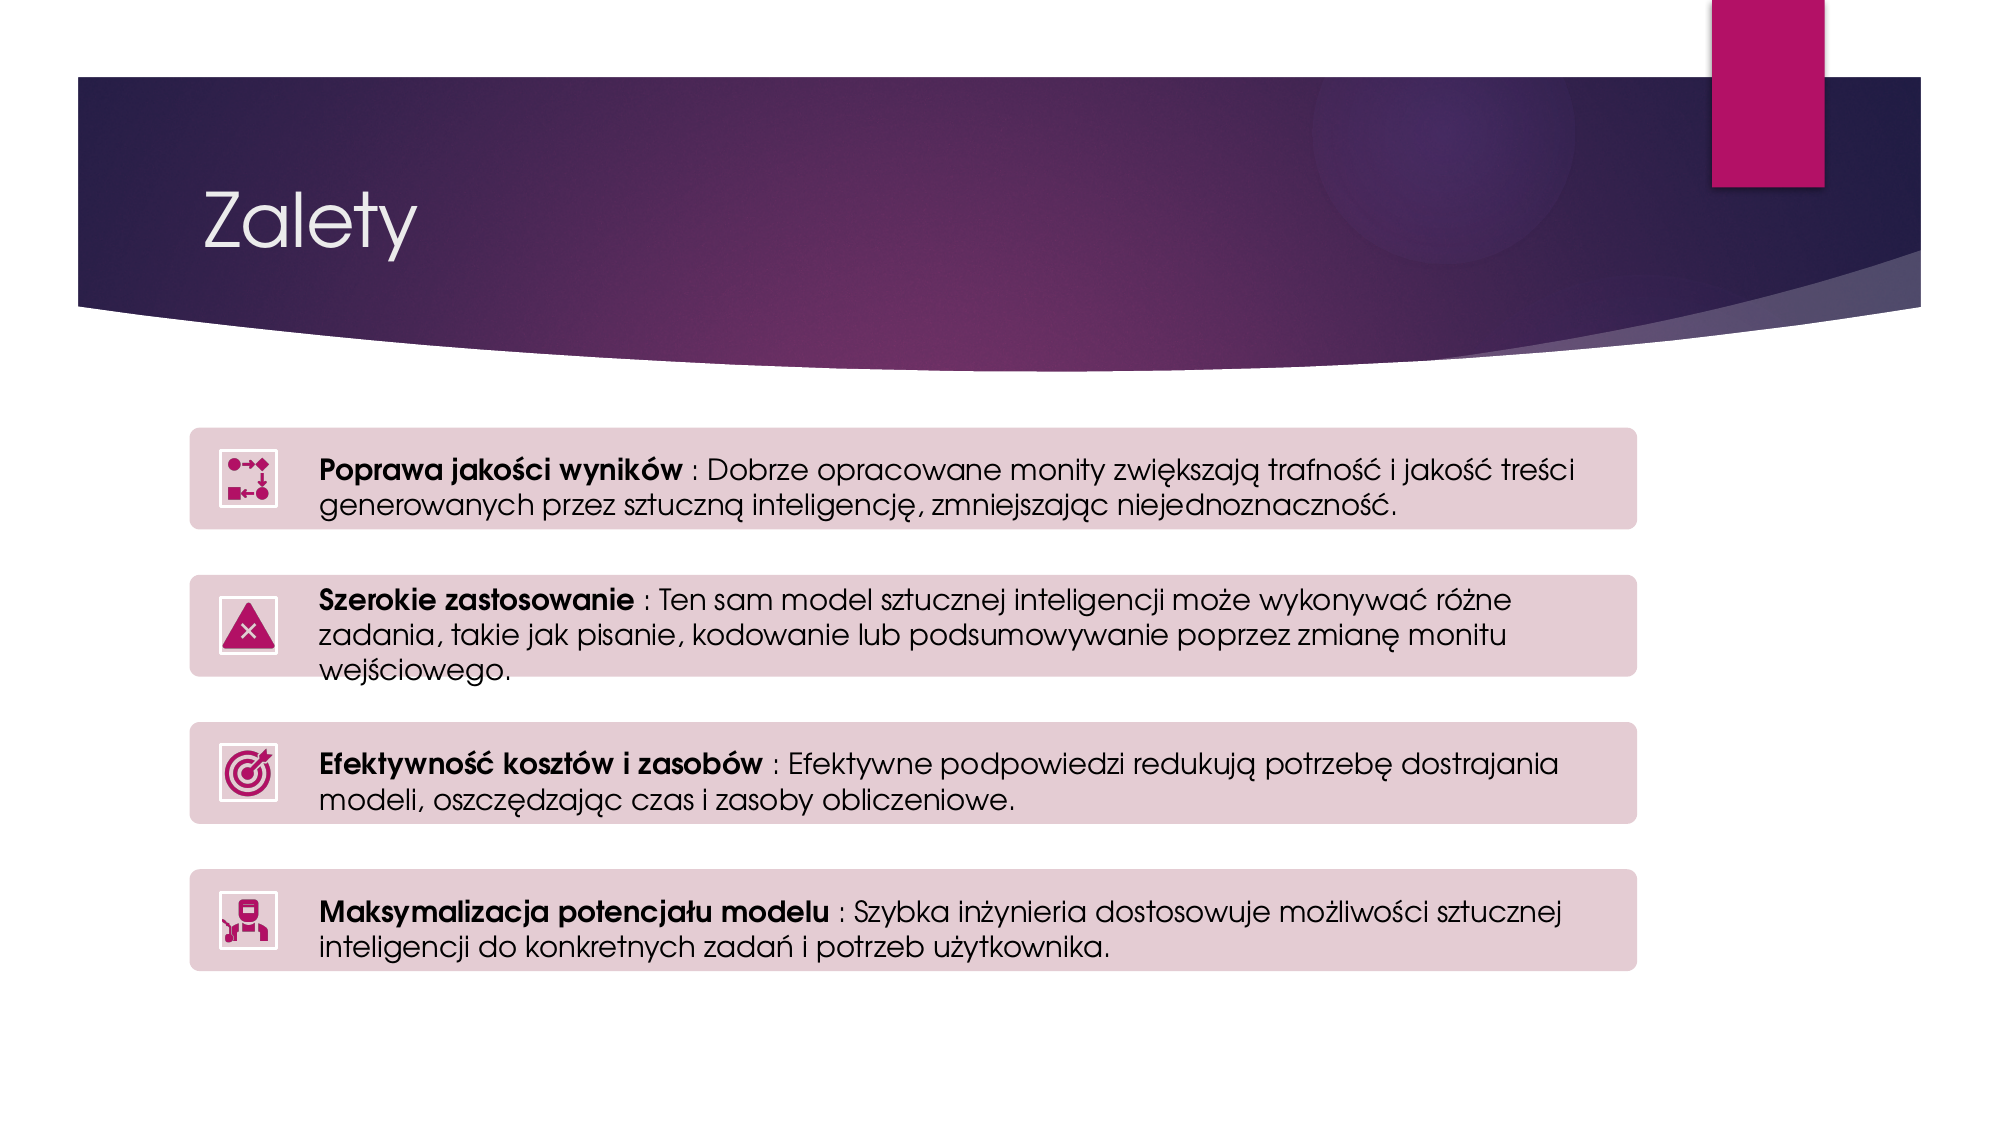

# Zalety
Poprawa jakości wyników : Dobrze opracowane monity zwiększają trafność i jakość treści generowanych przez sztuczną inteligencję, zmniejszając niejednoznaczność.
Szerokie zastosowanie : Ten sam model sztucznej inteligencji może wykonywać różne zadania, takie jak pisanie, kodowanie lub podsumowywanie poprzez zmianę monitu wejściowego.
Efektywność kosztów i zasobów : Efektywne podpowiedzi redukują potrzebę dostrajania modeli, oszczędzając czas i zasoby obliczeniowe.
Maksymalizacja potencjału modelu : Szybka inżynieria dostosowuje możliwości sztucznej inteligencji do konkretnych zadań i potrzeb użytkownika.